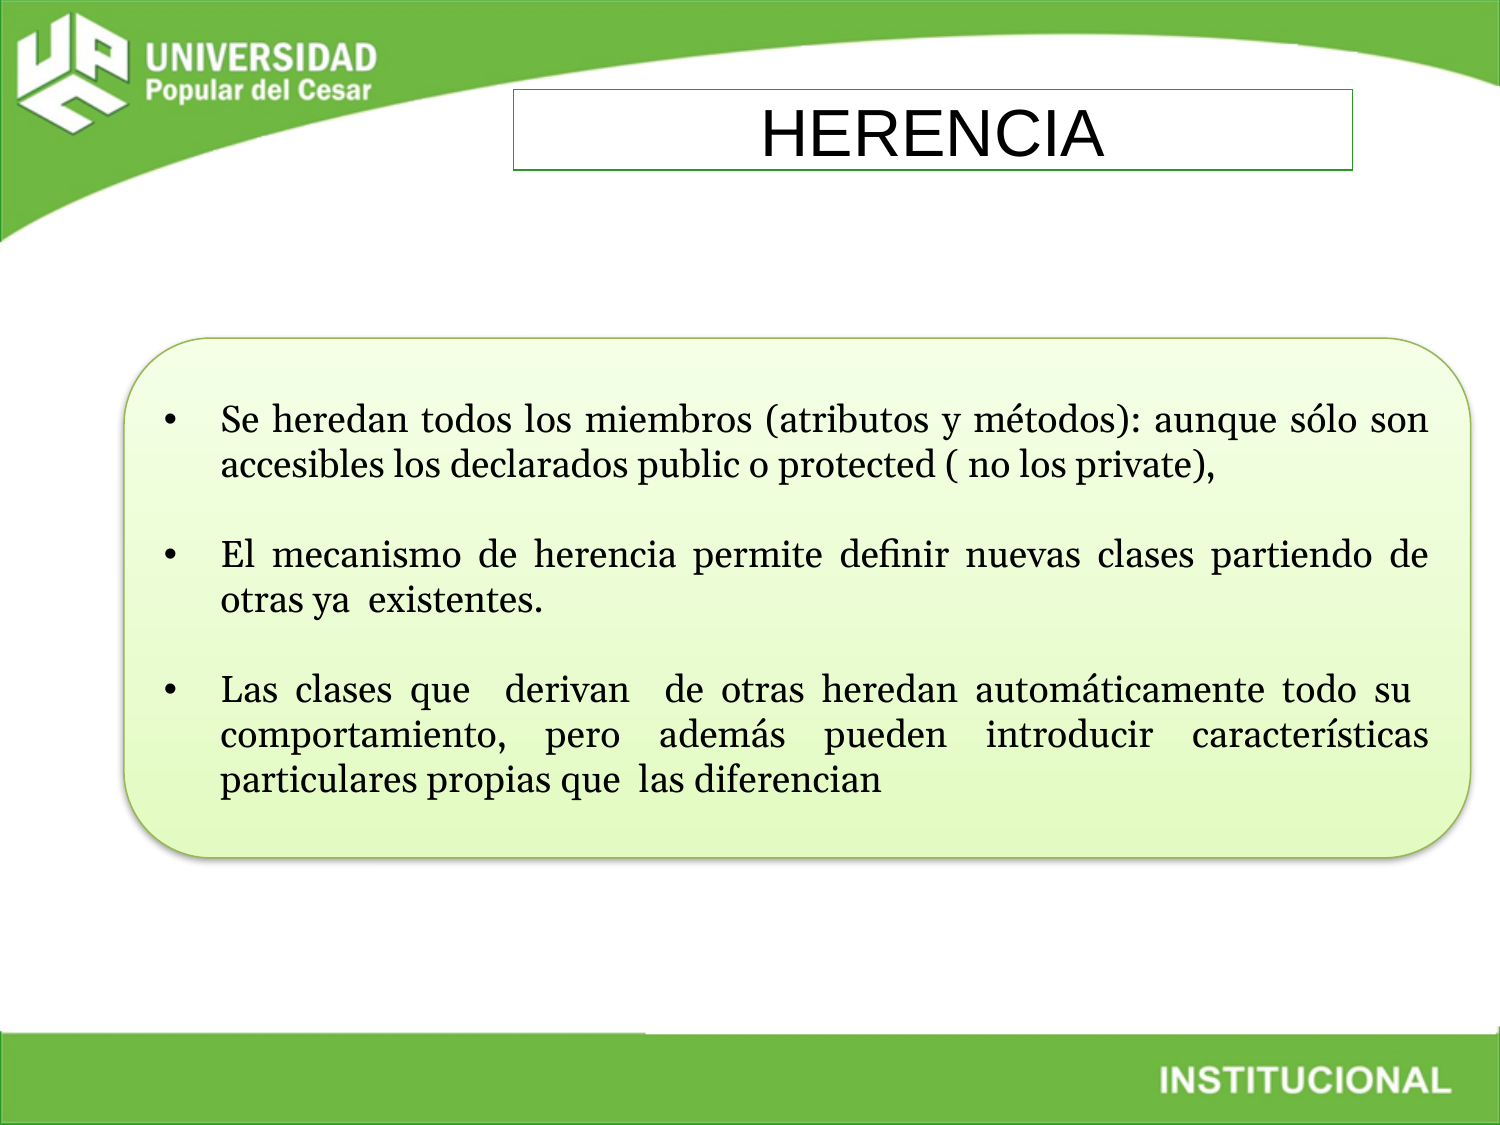

HERENCIA
Se heredan todos los miembros (atributos y métodos): aunque sólo son accesibles los declarados public o protected ( no los private),

El mecanismo de herencia permite definir nuevas clases partiendo de otras ya  existentes.

Las clases que  derivan  de otras heredan automáticamente todo su  comportamiento, pero además pueden introducir características particulares propias que  las diferencian